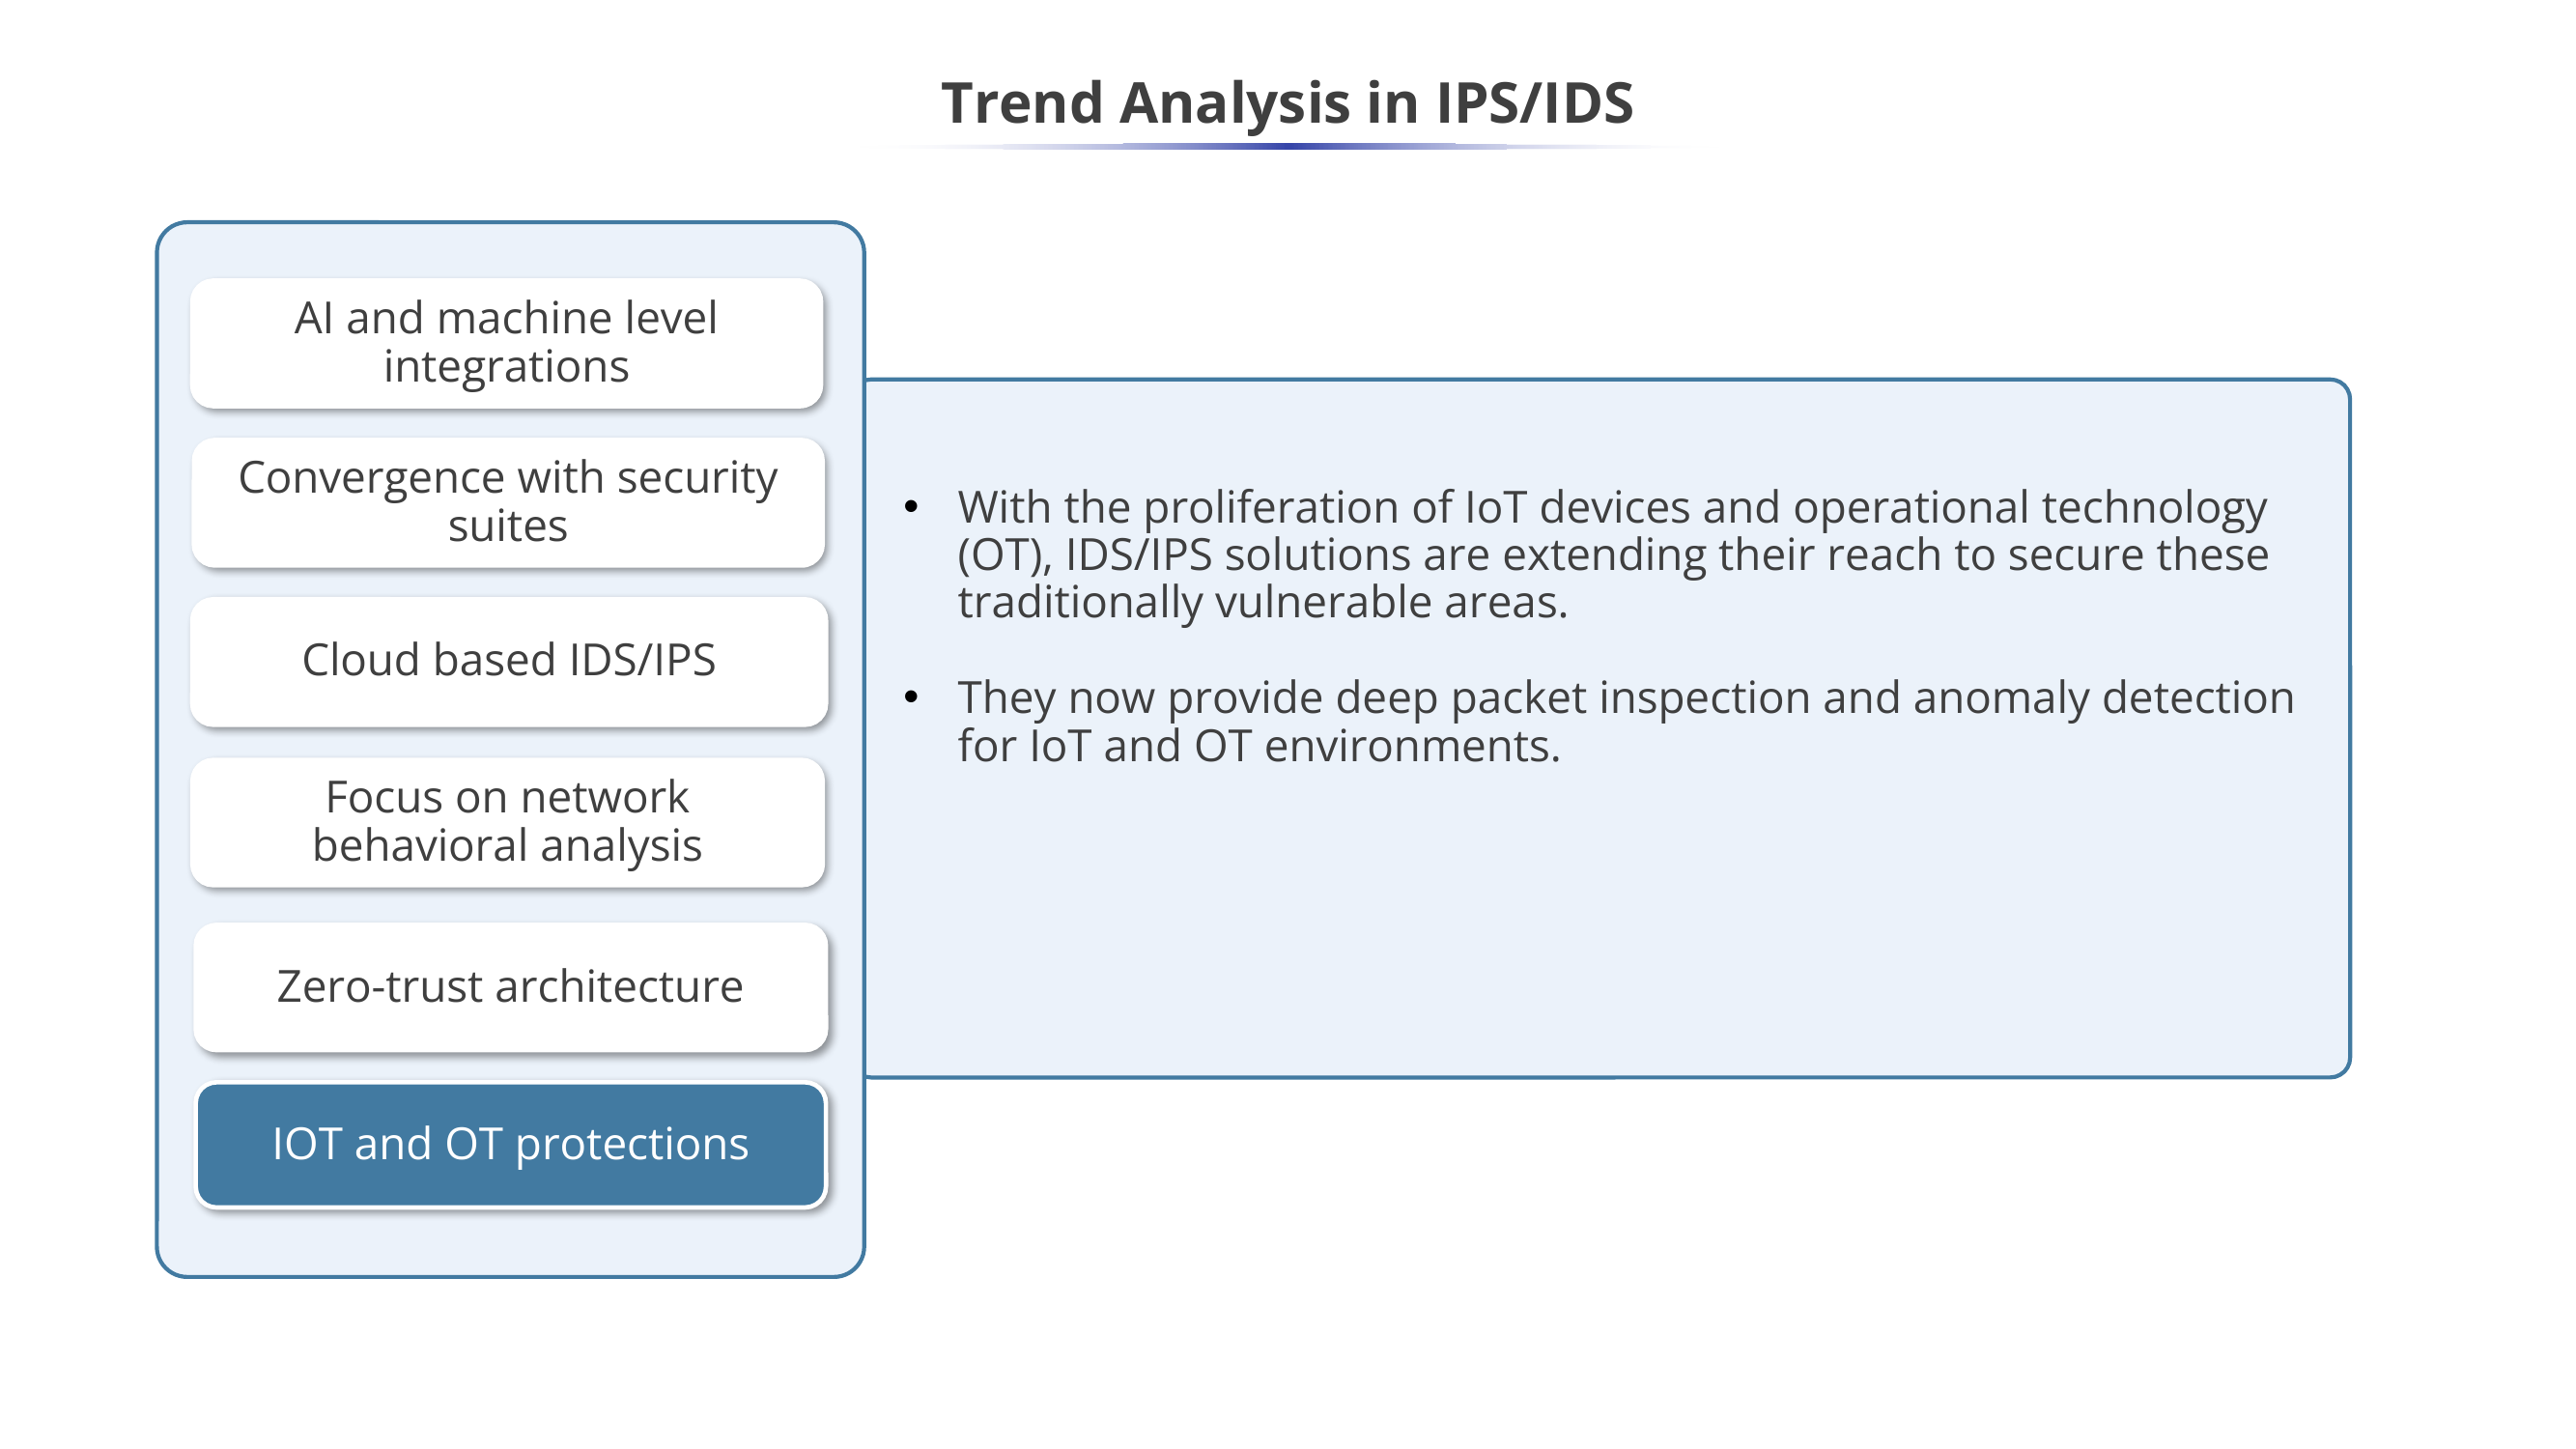

# Trend Analysis in IPS/IDS

AI and machine level integrations

With the proliferation of IoT devices and operational technology (OT), IDS/IPS solutions are extending their reach to secure these traditionally vulnerable areas.

They now provide deep packet inspection and anomaly detection for IoT and OT environments.
Convergence with security suites
Cloud based IDS/IPS
Focus on network behavioral analysis
Zero-trust architecture
IOT and OT protections